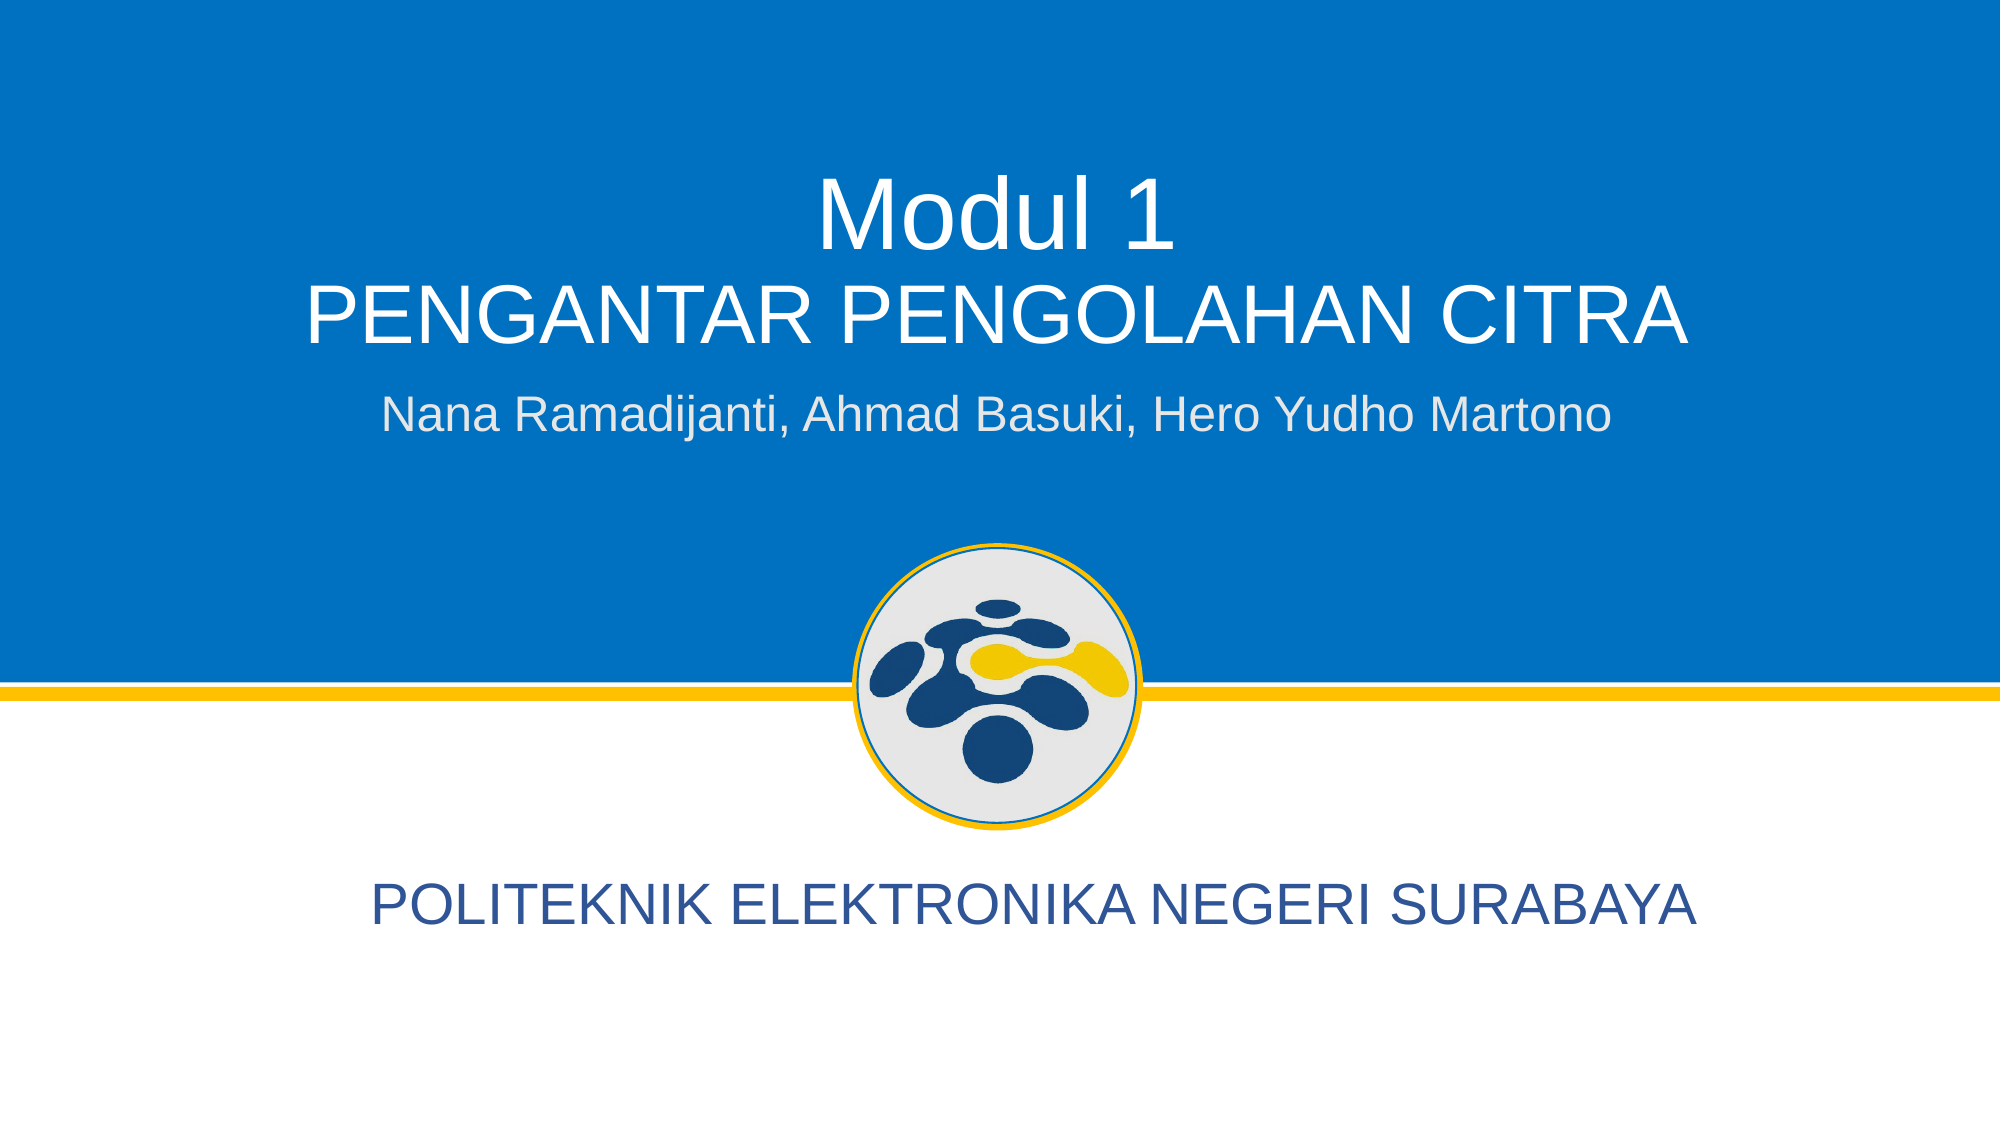

# Modul 1 PENGANTAR PENGOLAHAN CITRA
Nana Ramadijanti, Ahmad Basuki, Hero Yudho Martono